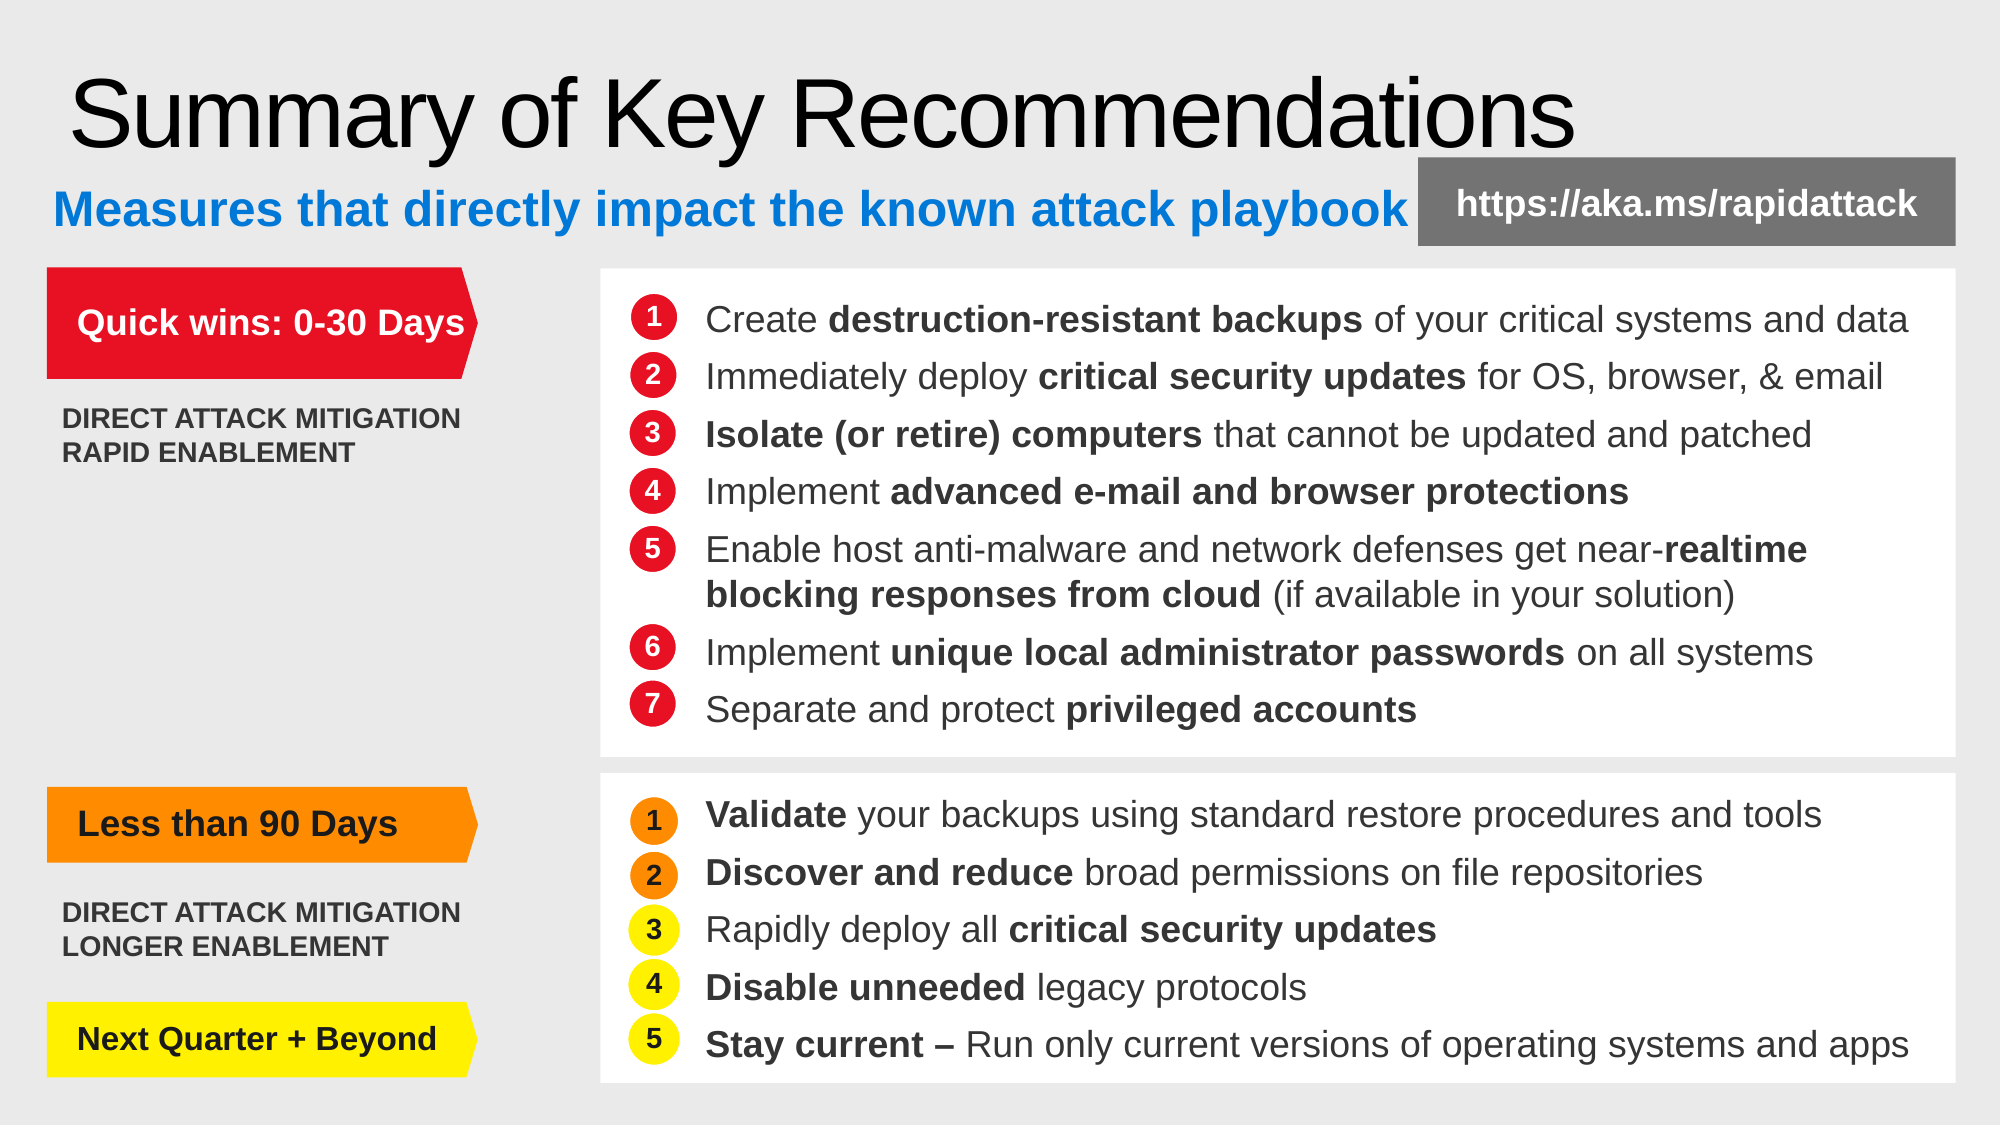

# Summary of Key Recommendations
https://aka.ms/rapidattack
Measures that directly impact the known attack playbook
Quick wins: 0-30 Days
DIRECT ATTACK MITIGATION
RAPID ENABLEMENT
Create destruction-resistant backups of your critical systems and data
Immediately deploy critical security updates for OS, browser, & email
Isolate (or retire) computers that cannot be updated and patched
Implement advanced e-mail and browser protections
Enable host anti-malware and network defenses get near-realtime blocking responses from cloud (if available in your solution)
Implement unique local administrator passwords on all systems
Separate and protect privileged accounts
1
2
3
4
5
6
7
Validate your backups using standard restore procedures and tools
Discover and reduce broad permissions on file repositories
Rapidly deploy all critical security updates
Disable unneeded legacy protocols
Stay current – Run only current versions of operating systems and apps
1
2
3
4
5
Less than 90 Days
DIRECT ATTACK MITIGATION
LONGER ENABLEMENT
Next Quarter + Beyond